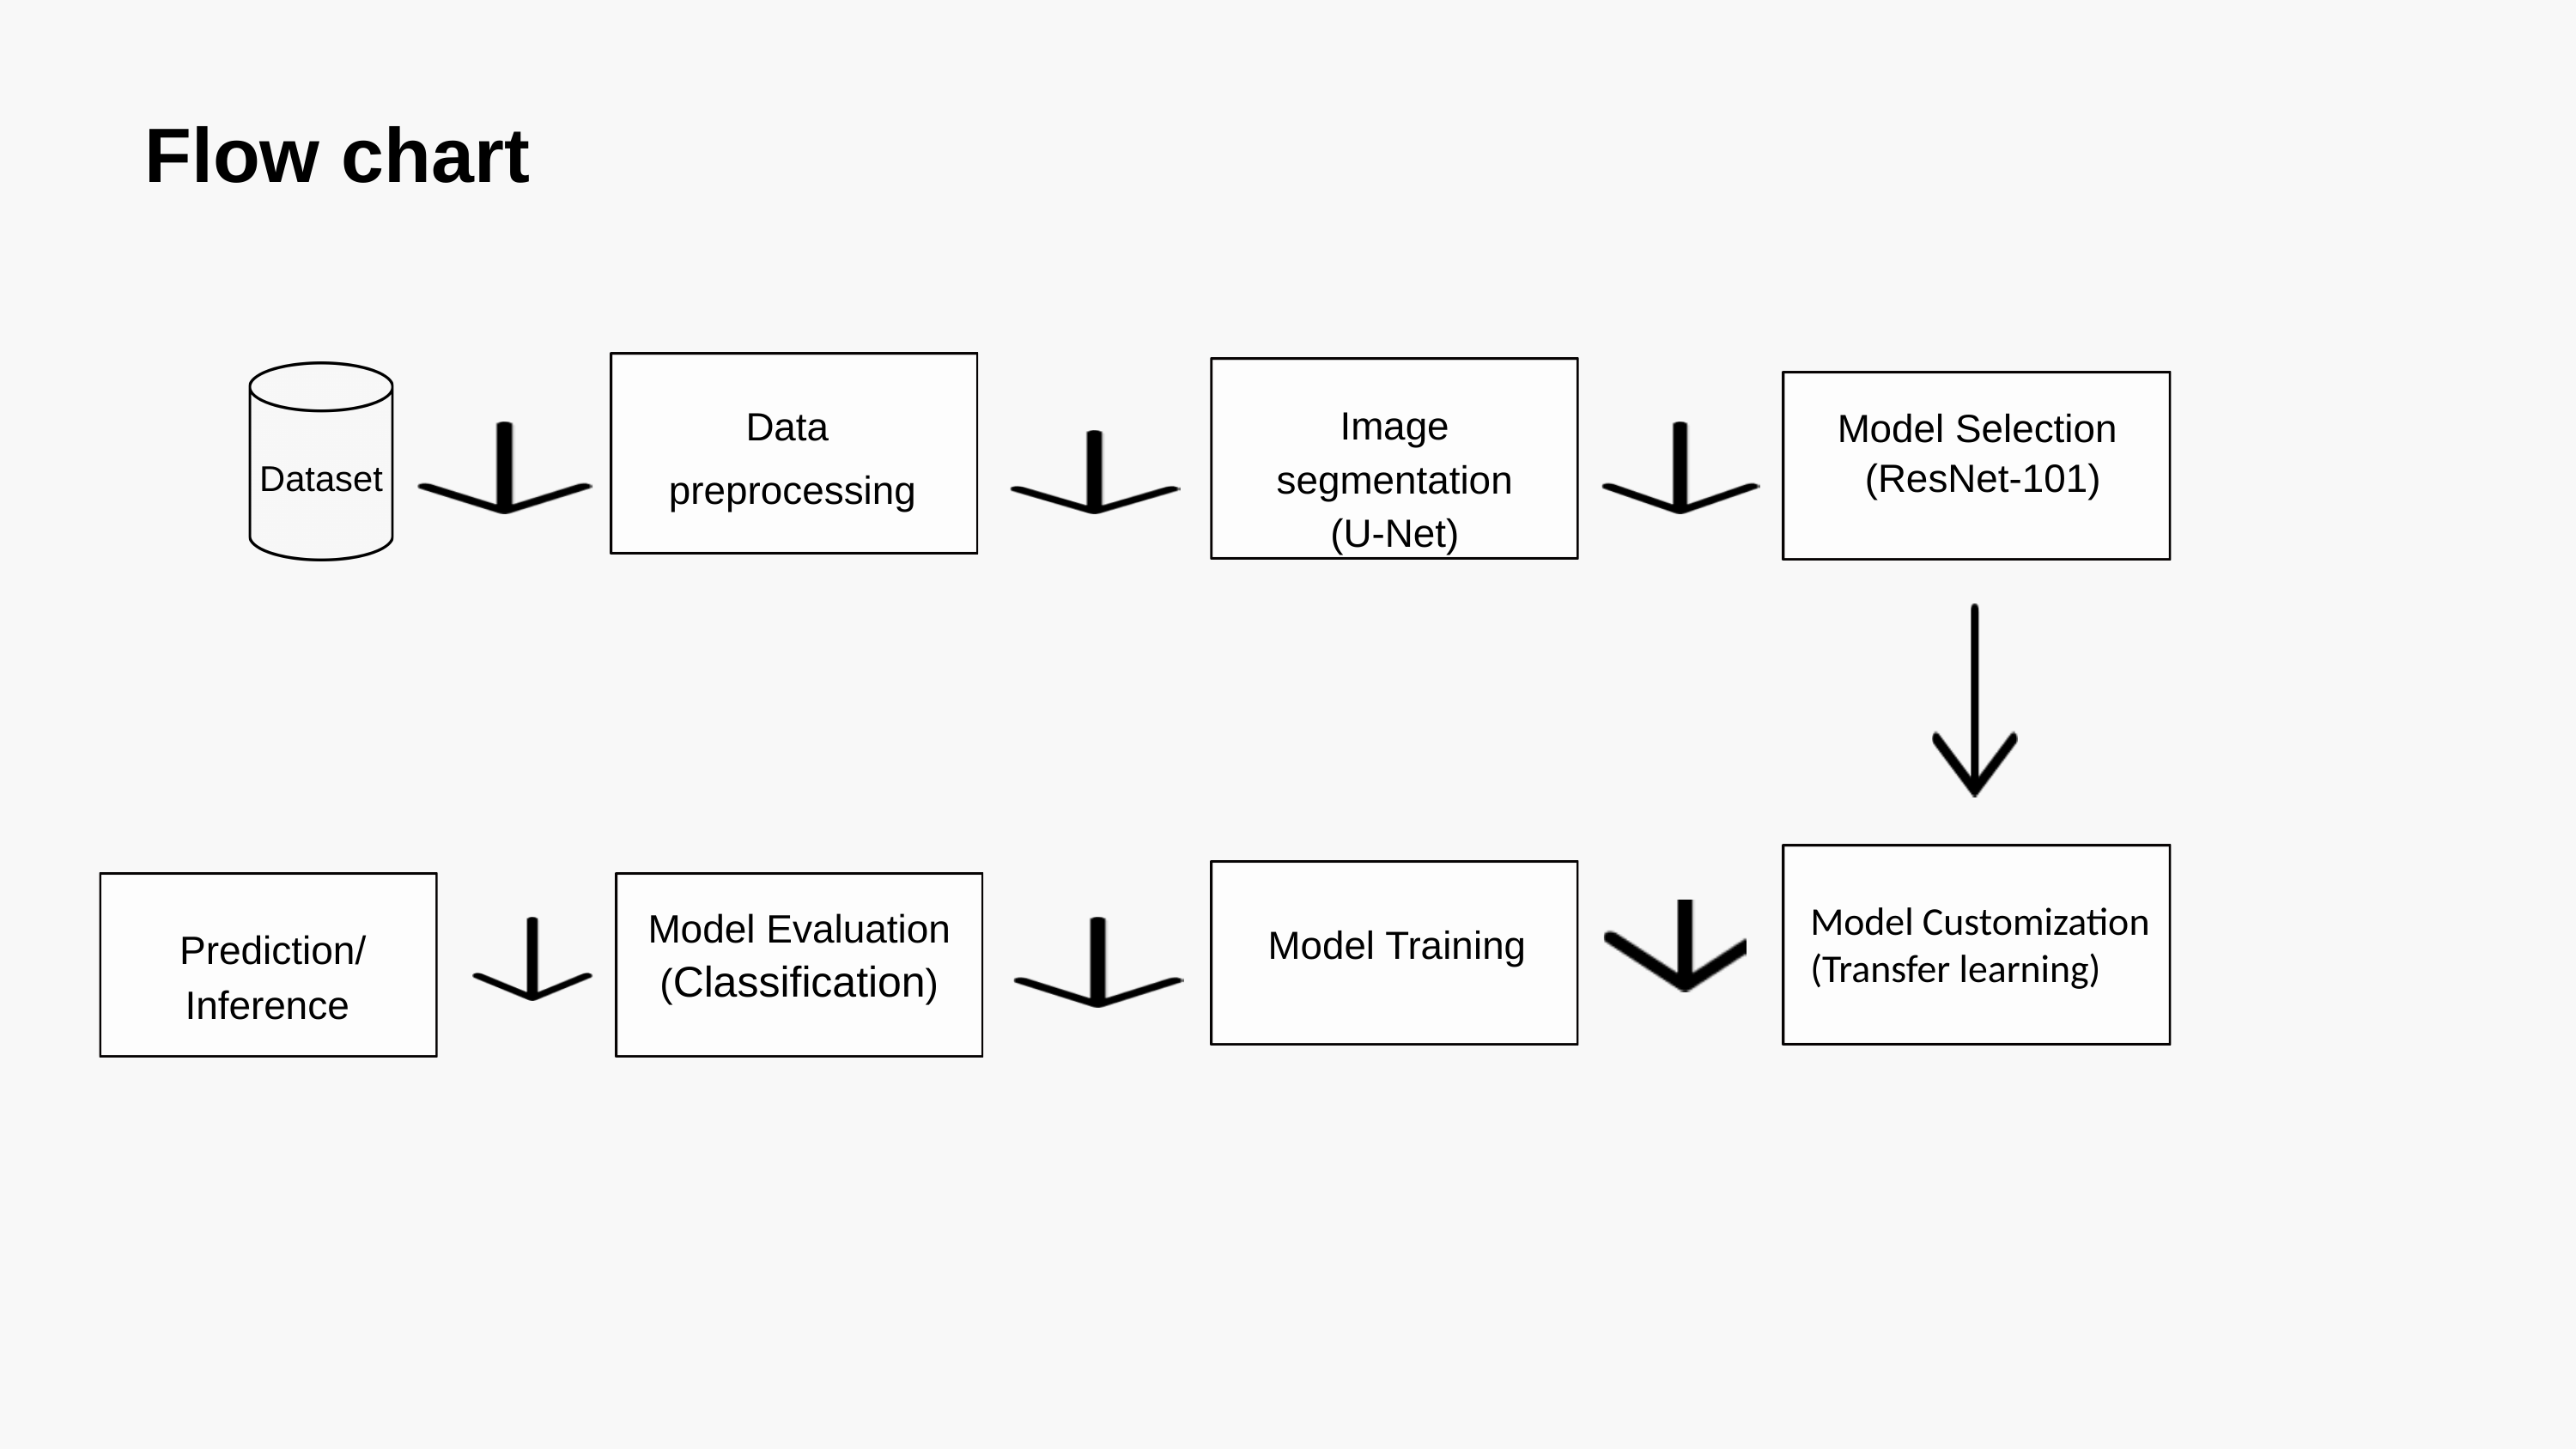

Flow chart

Data
preprocessing

Image segmentation
(U-Net)
Model Selection
 (ResNet-101)
Dataset

Model Customization      (Transfer learning)
Model Evaluation (Classification)

 Model Training
Prediction/Inference